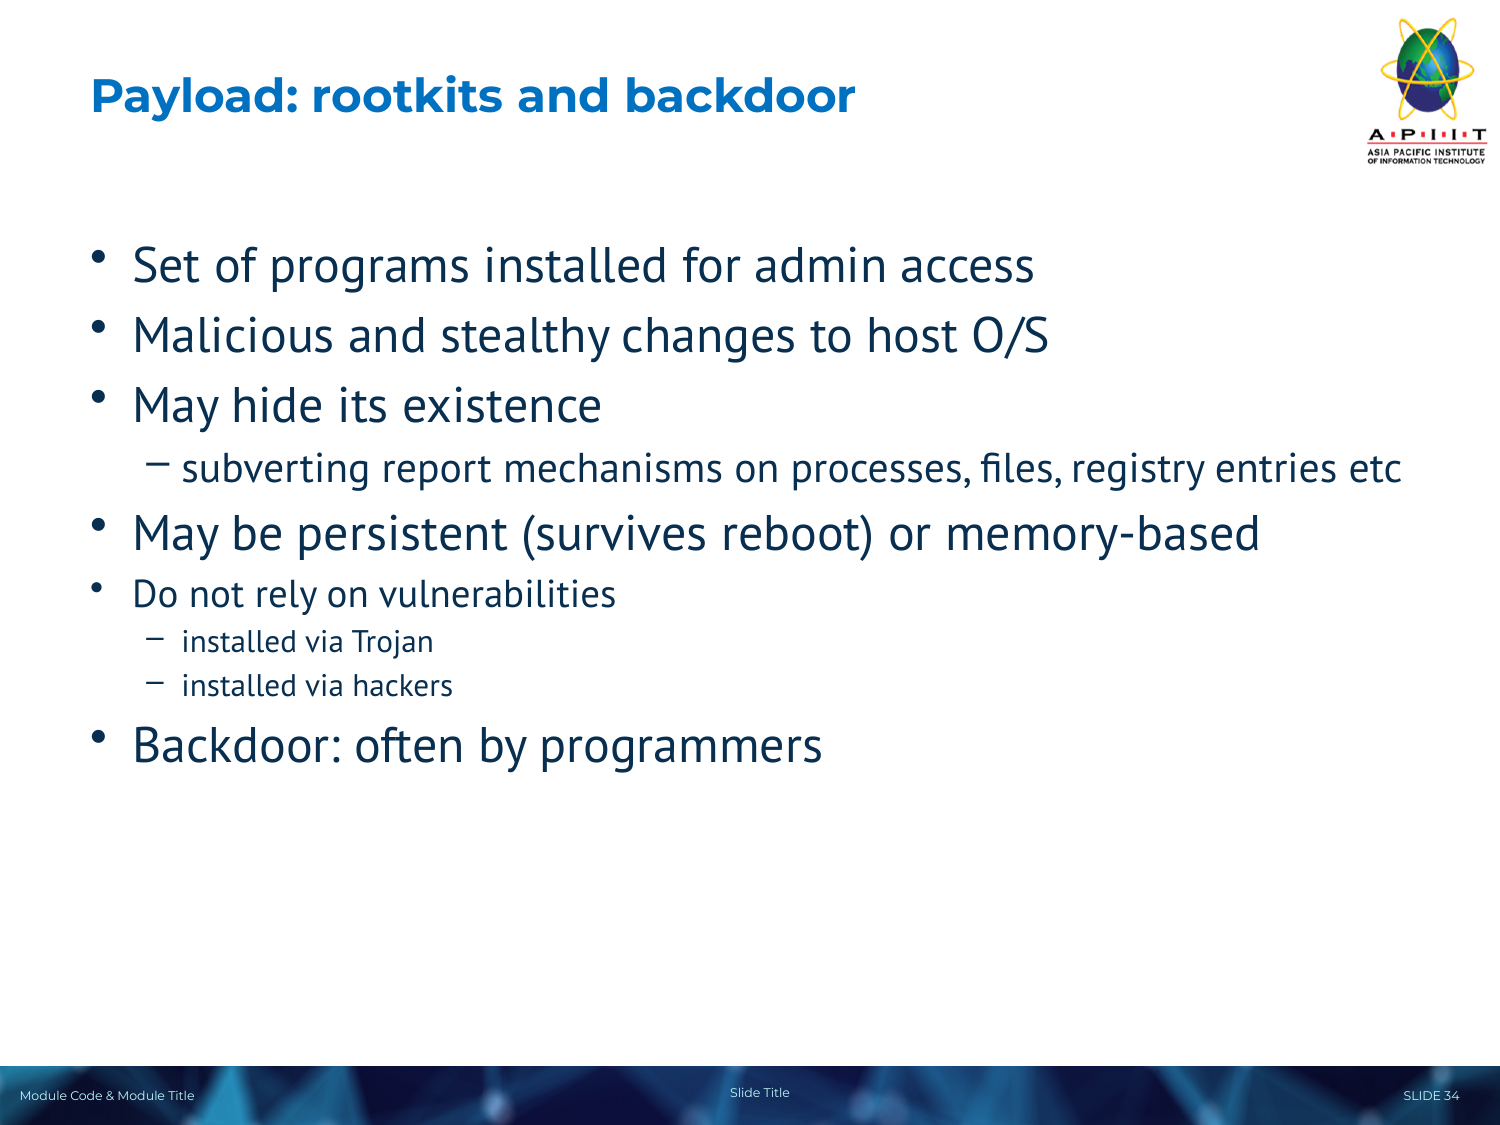

# Payload: rootkits and backdoor
Set of programs installed for admin access
Malicious and stealthy changes to host O/S
May hide its existence
subverting report mechanisms on processes, files, registry entries etc
May be persistent (survives reboot) or memory-based
Do not rely on vulnerabilities
installed via Trojan
installed via hackers
Backdoor: often by programmers